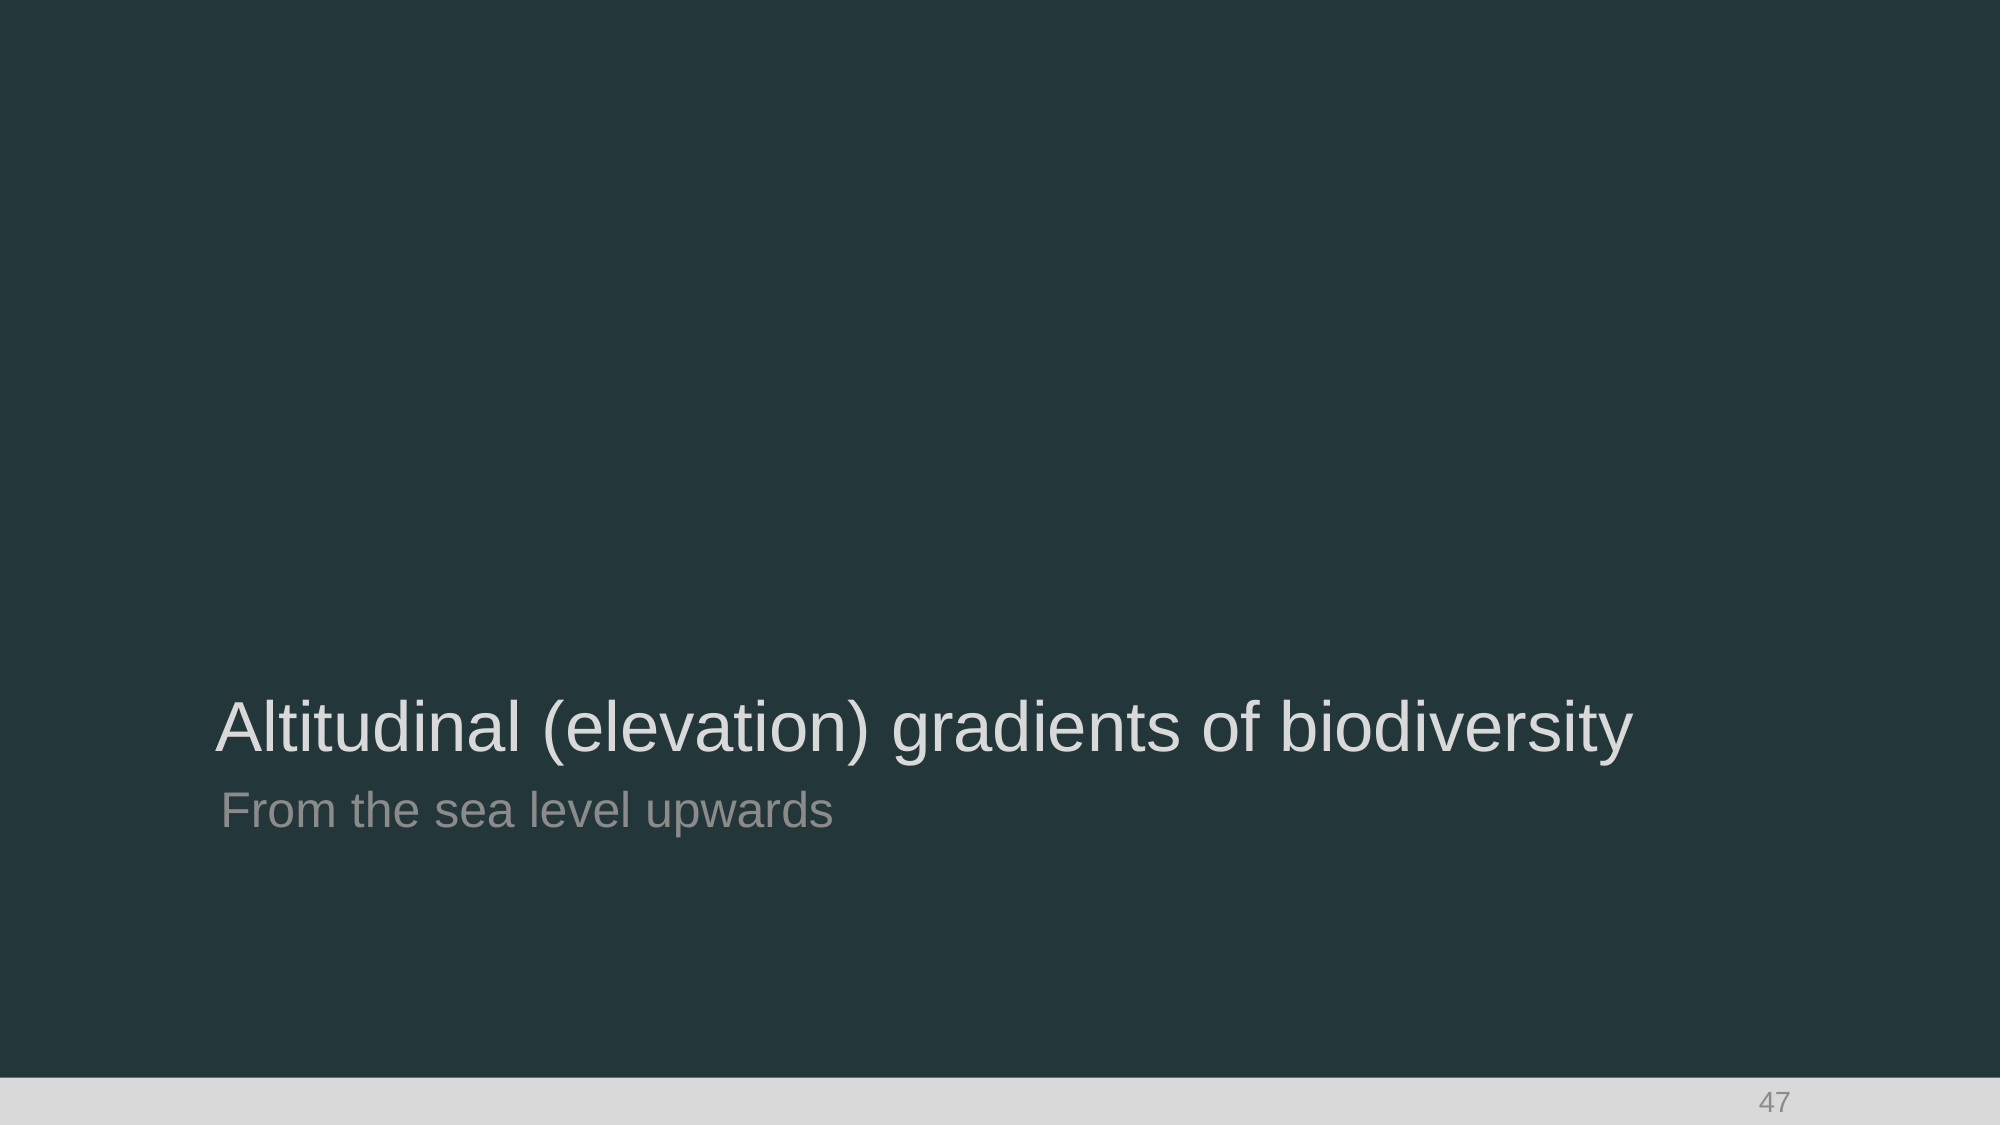

# Altitudinal (elevation) gradients of biodiversity
From the sea level upwards

47